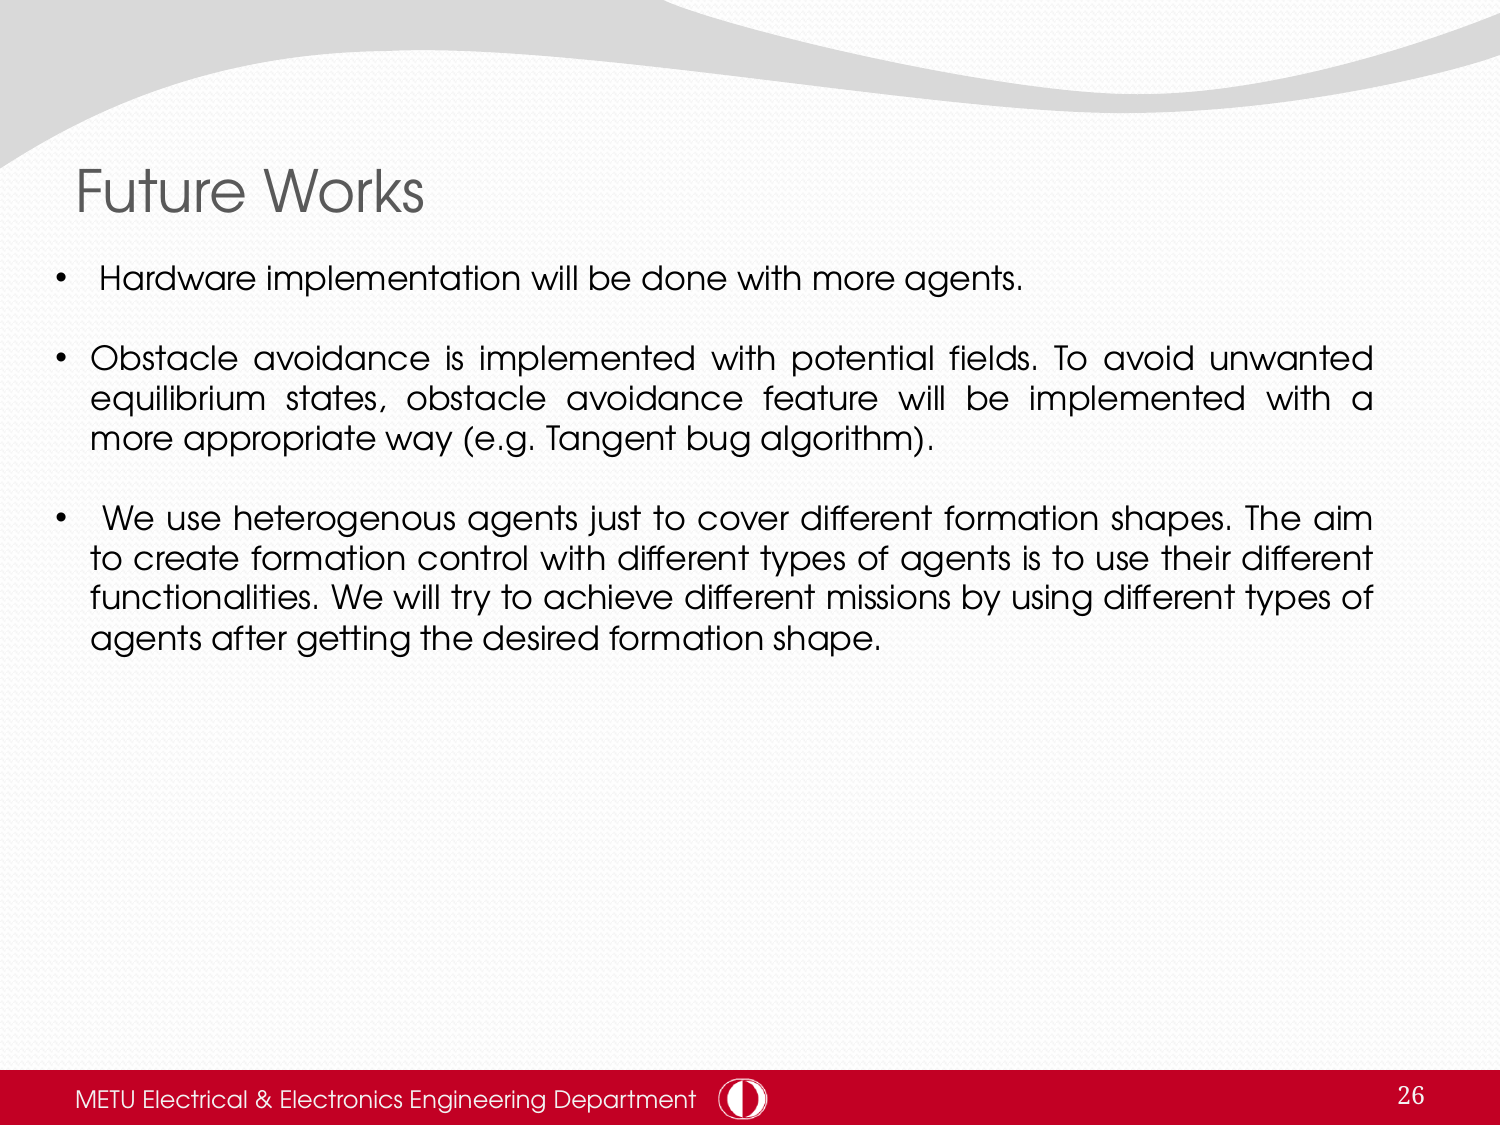

# Future Works
 Hardware implementation will be done with more agents.

Obstacle avoidance is implemented with potential fields. To avoid unwanted equilibrium states, obstacle avoidance feature will be implemented with a more appropriate way (e.g. Tangent bug algorithm).

 We use heterogenous agents just to cover different formation shapes. The aim to create formation control with different types of agents is to use their different functionalities. We will try to achieve different missions by using different types of agents after getting the desired formation shape.
METU Electrical & Electronics Engineering Department
26